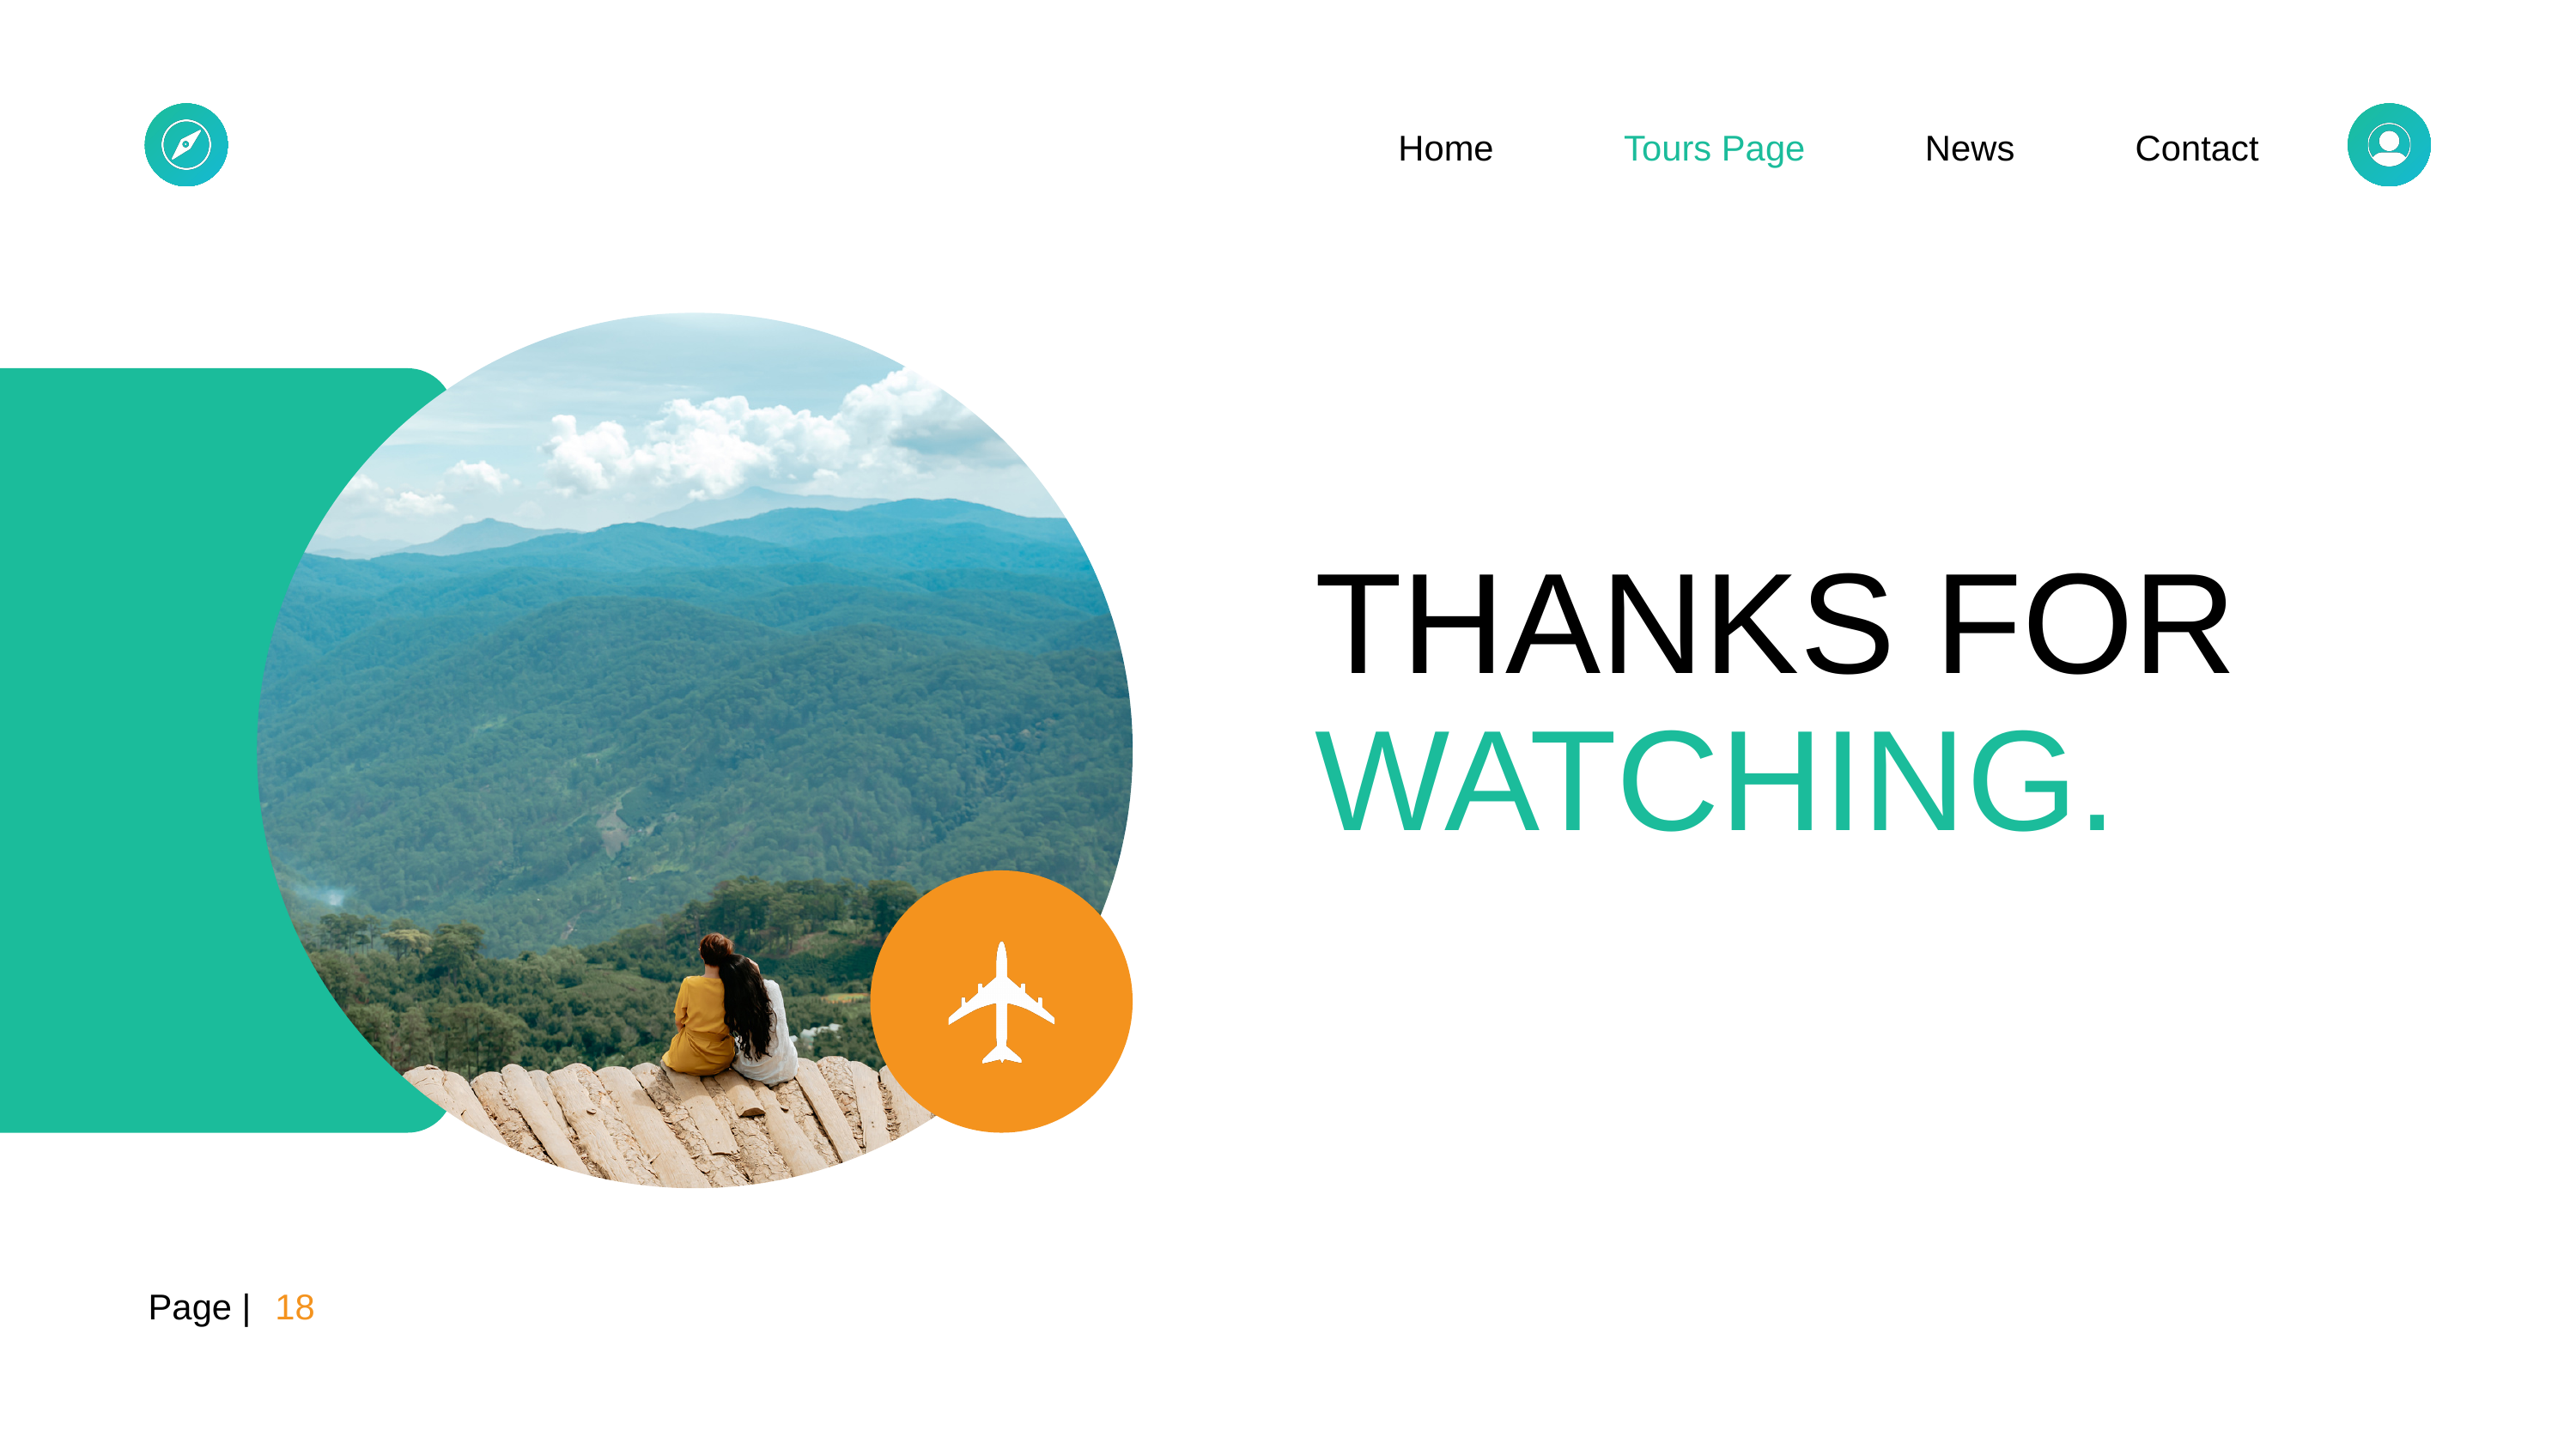

Home
Tours Page
News
Contact

THANKS FOR
WATCHING.

Page |
18